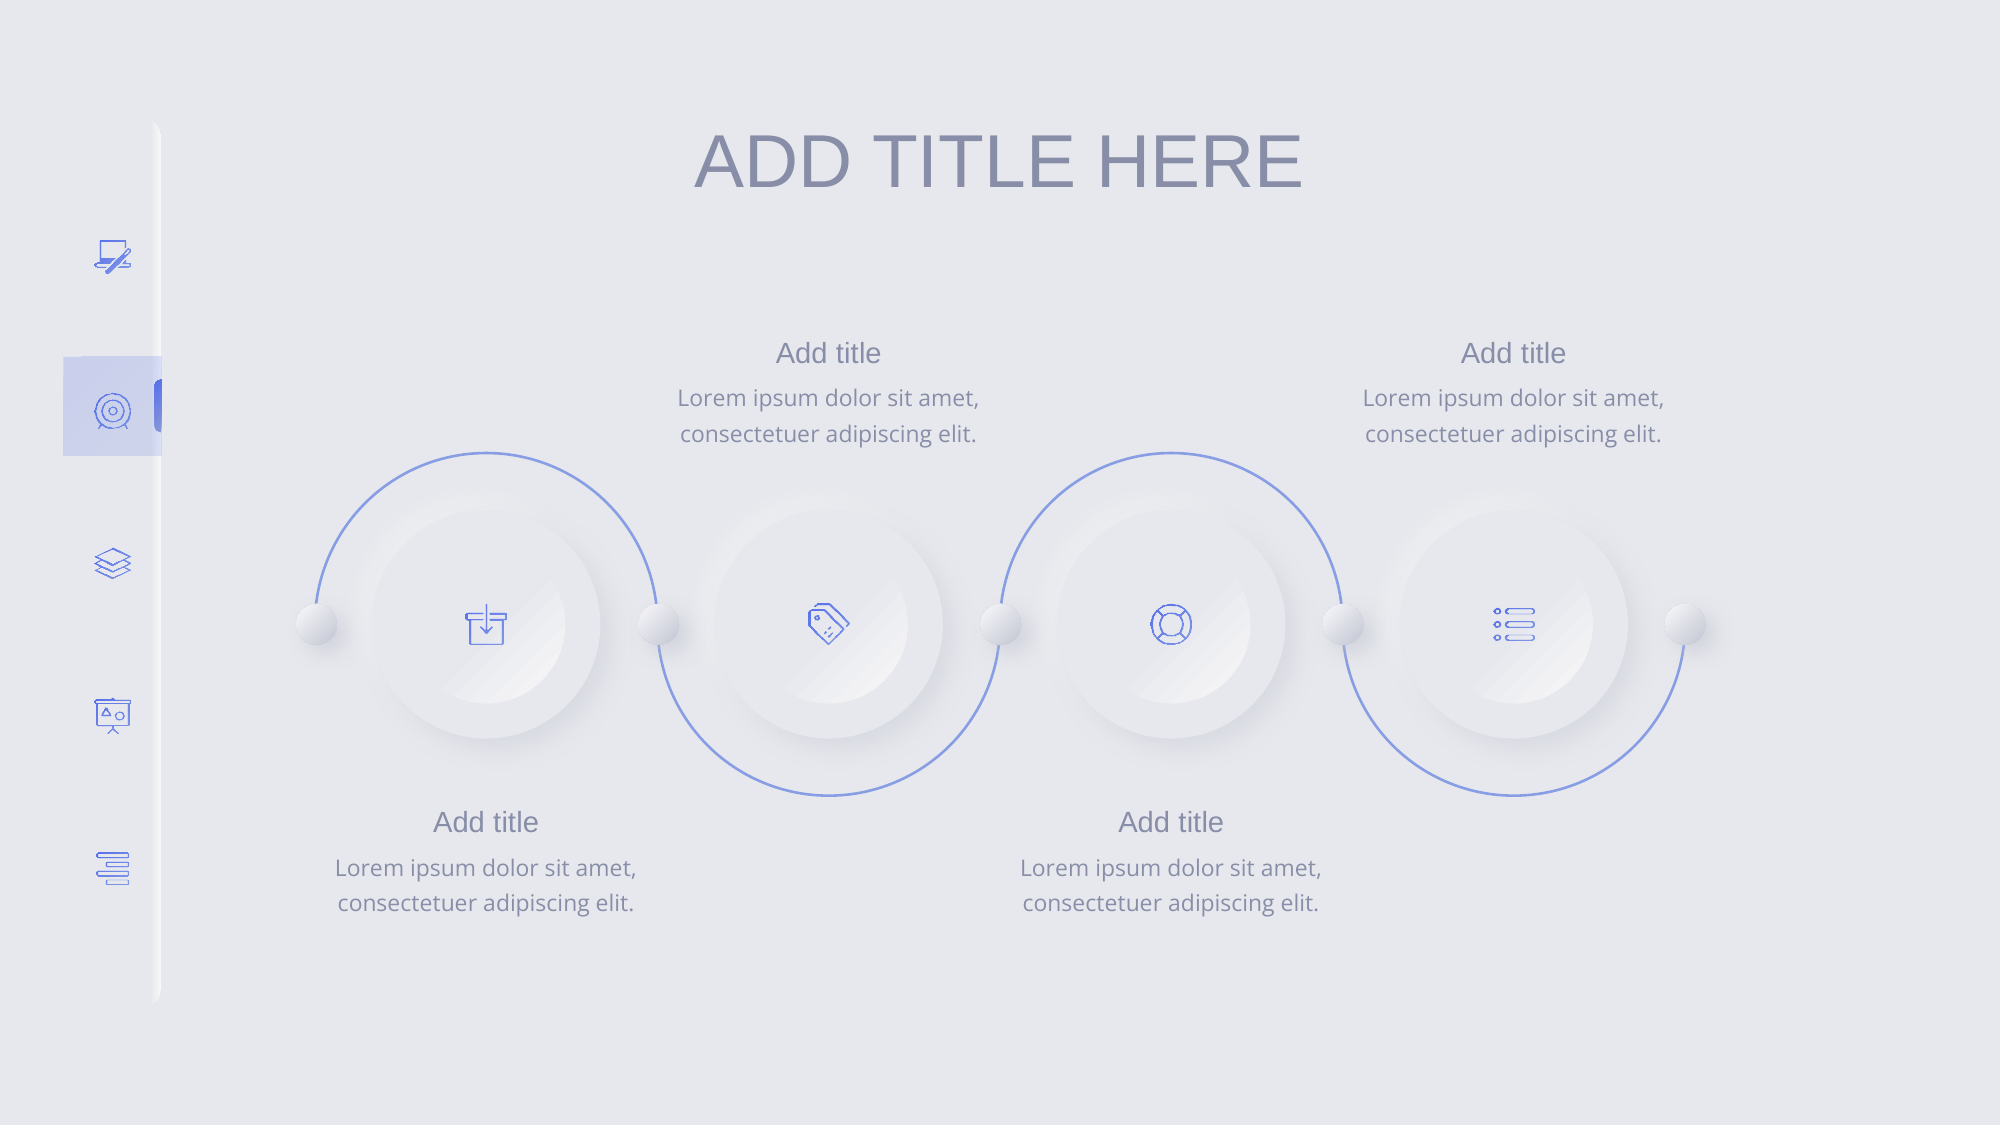

ADD TITLE HERE

Add title
Lorem ipsum dolor sit amet, consectetuer adipiscing elit.
Add title
Lorem ipsum dolor sit amet, consectetuer adipiscing elit.

Add title
Lorem ipsum dolor sit amet, consectetuer adipiscing elit.
Add title
Lorem ipsum dolor sit amet, consectetuer adipiscing elit.